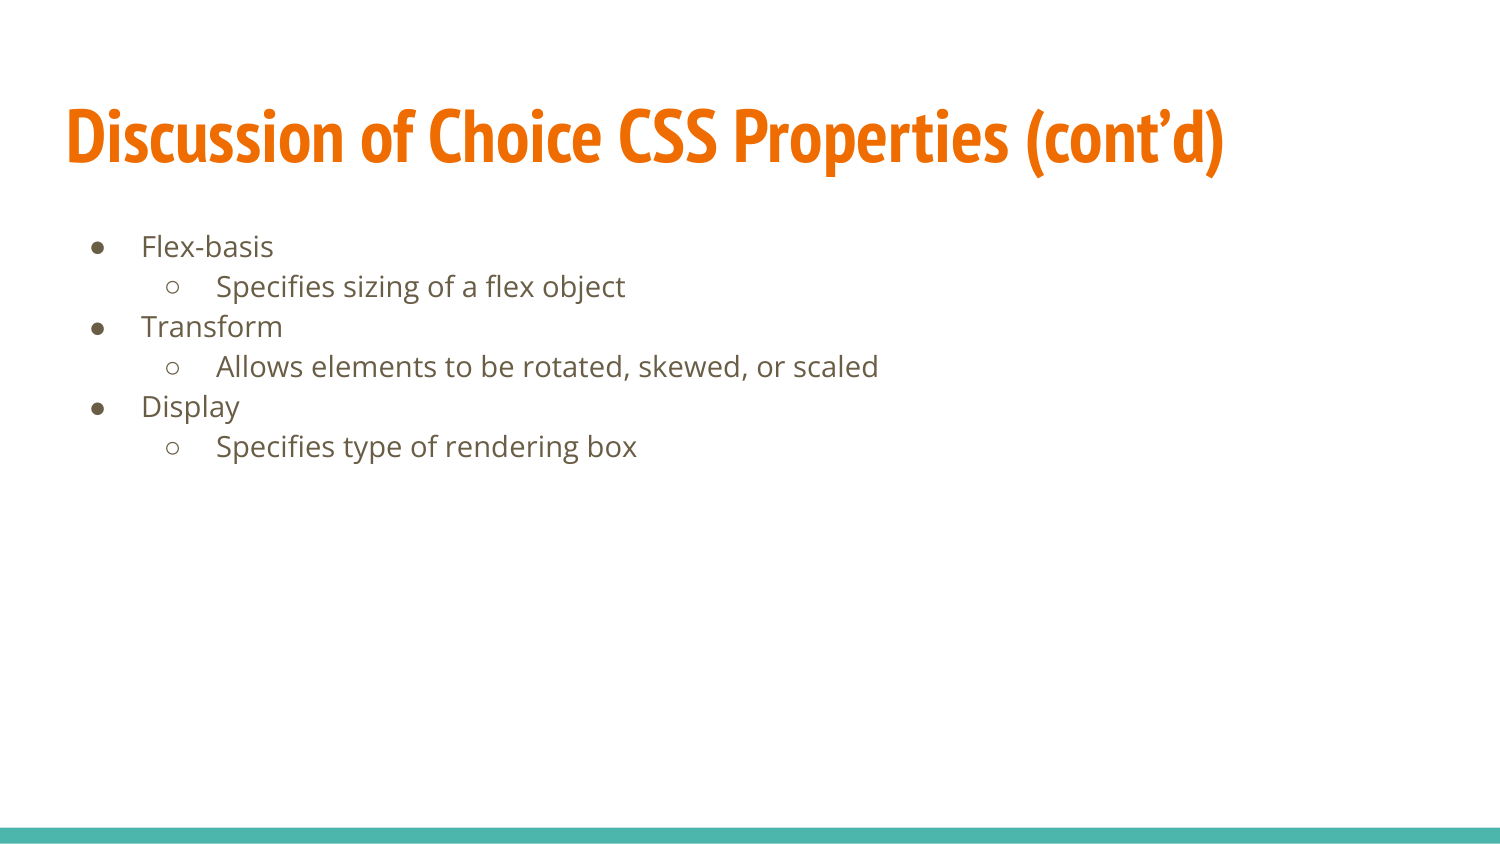

# Discussion of Choice CSS Properties (cont’d)
Flex-basis
Specifies sizing of a flex object
Transform
Allows elements to be rotated, skewed, or scaled
Display
Specifies type of rendering box